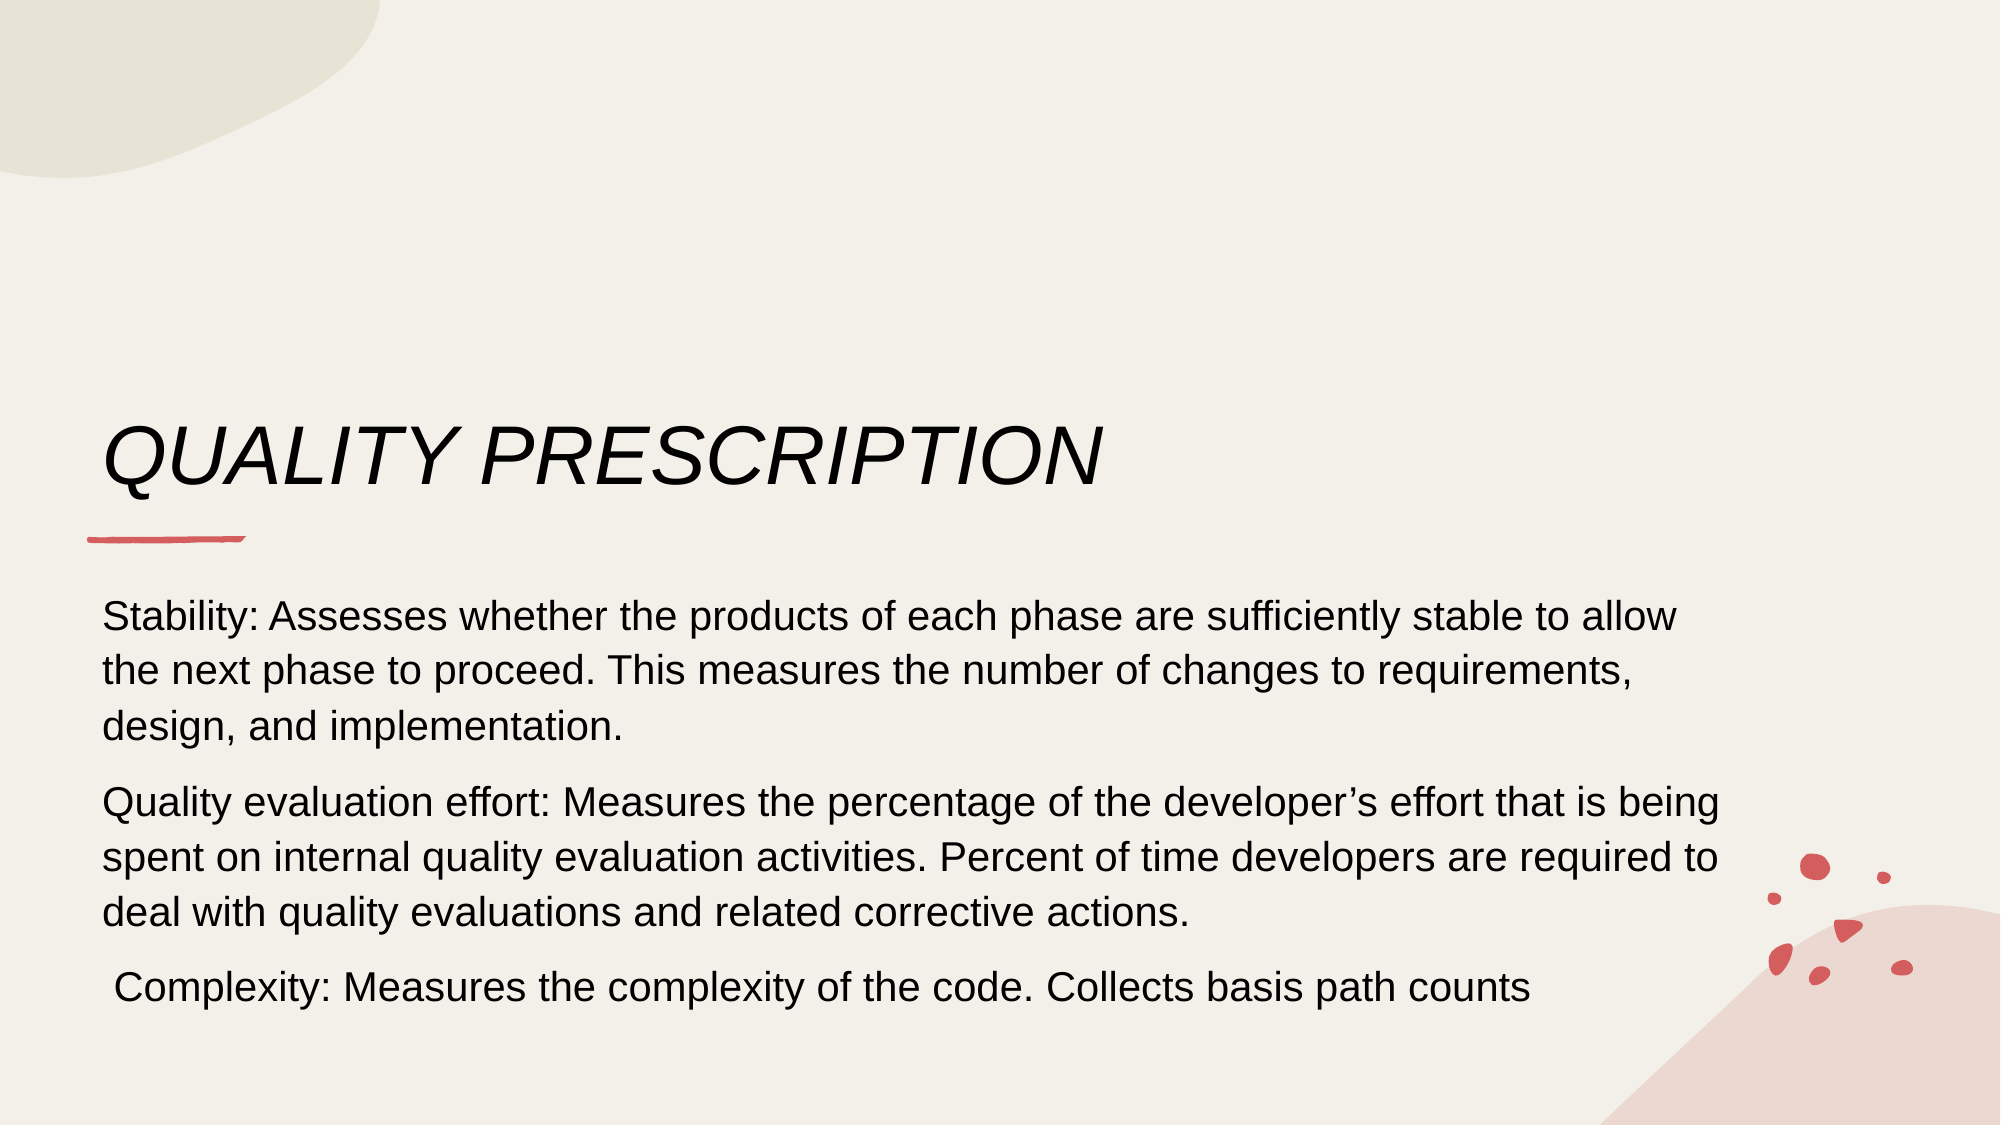

# QUALITY PRESCRIPTION
Stability: Assesses whether the products of each phase are sufficiently stable to allow the next phase to proceed. This measures the number of changes to requirements, design, and implementation.
Quality evaluation effort: Measures the percentage of the developer’s effort that is being spent on internal quality evaluation activities. Percent of time developers are required to deal with quality evaluations and related corrective actions.
 Complexity: Measures the complexity of the code. Collects basis path counts